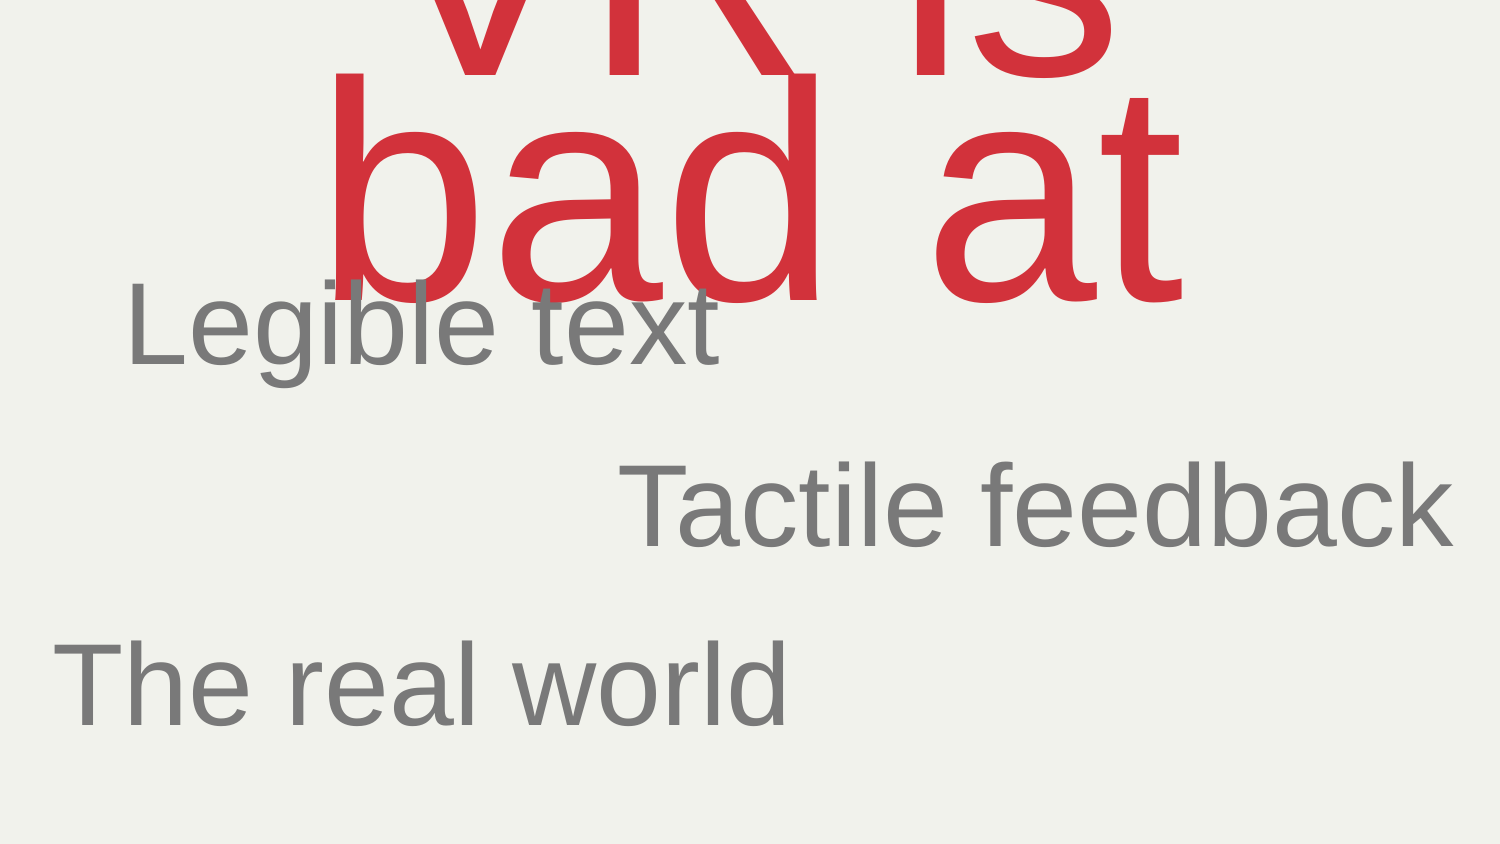

VR is bad at
Legible text
Tactile feedback
The real world